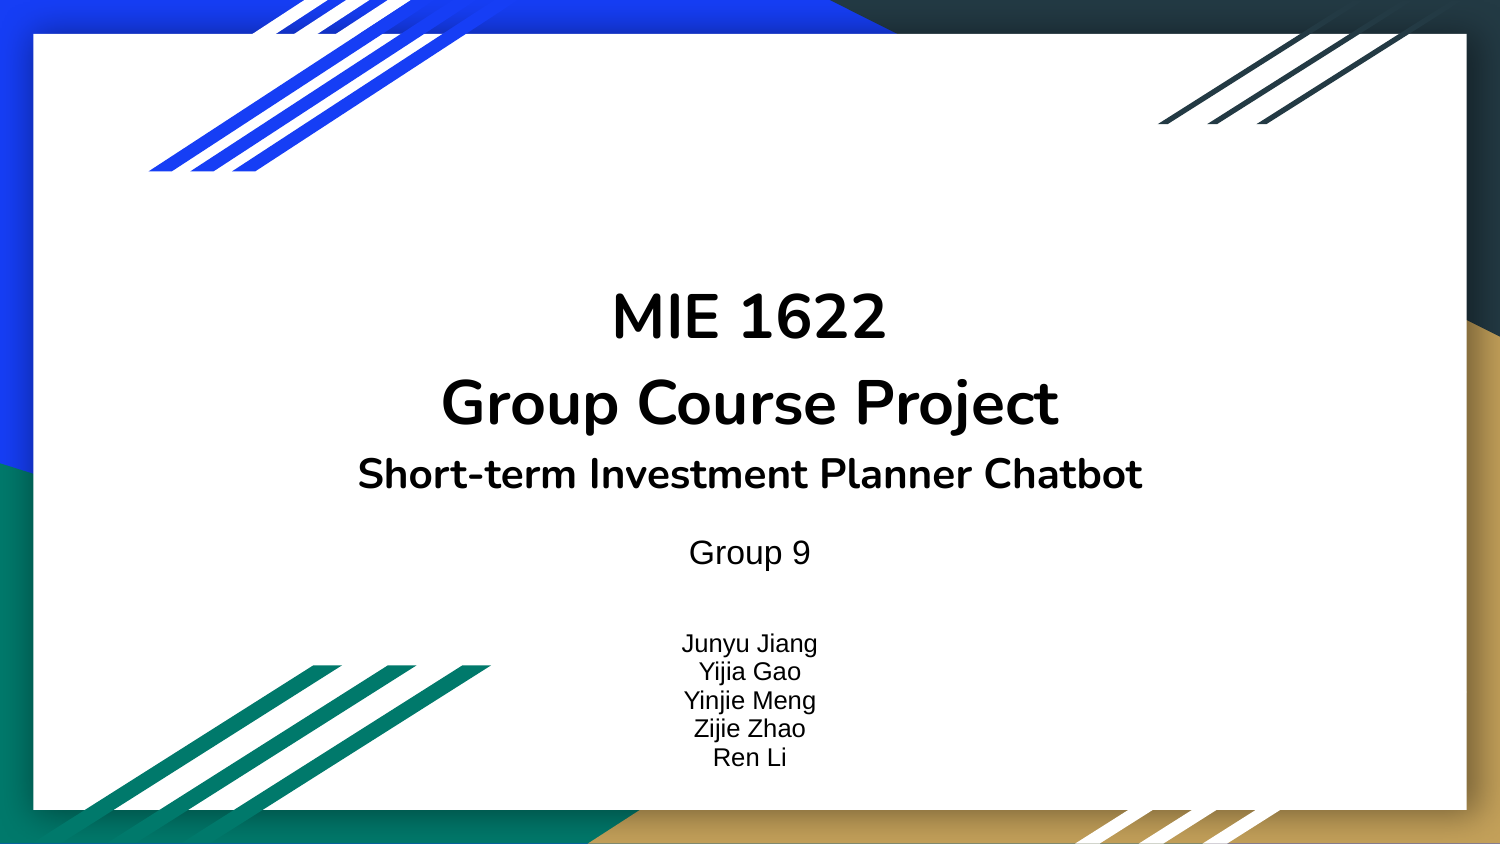

# MIE 1622
Group Course Project
Short-term Investment Planner Chatbot
Group 9

Junyu Jiang
Yijia Gao
Yinjie Meng
Zijie Zhao
Ren Li